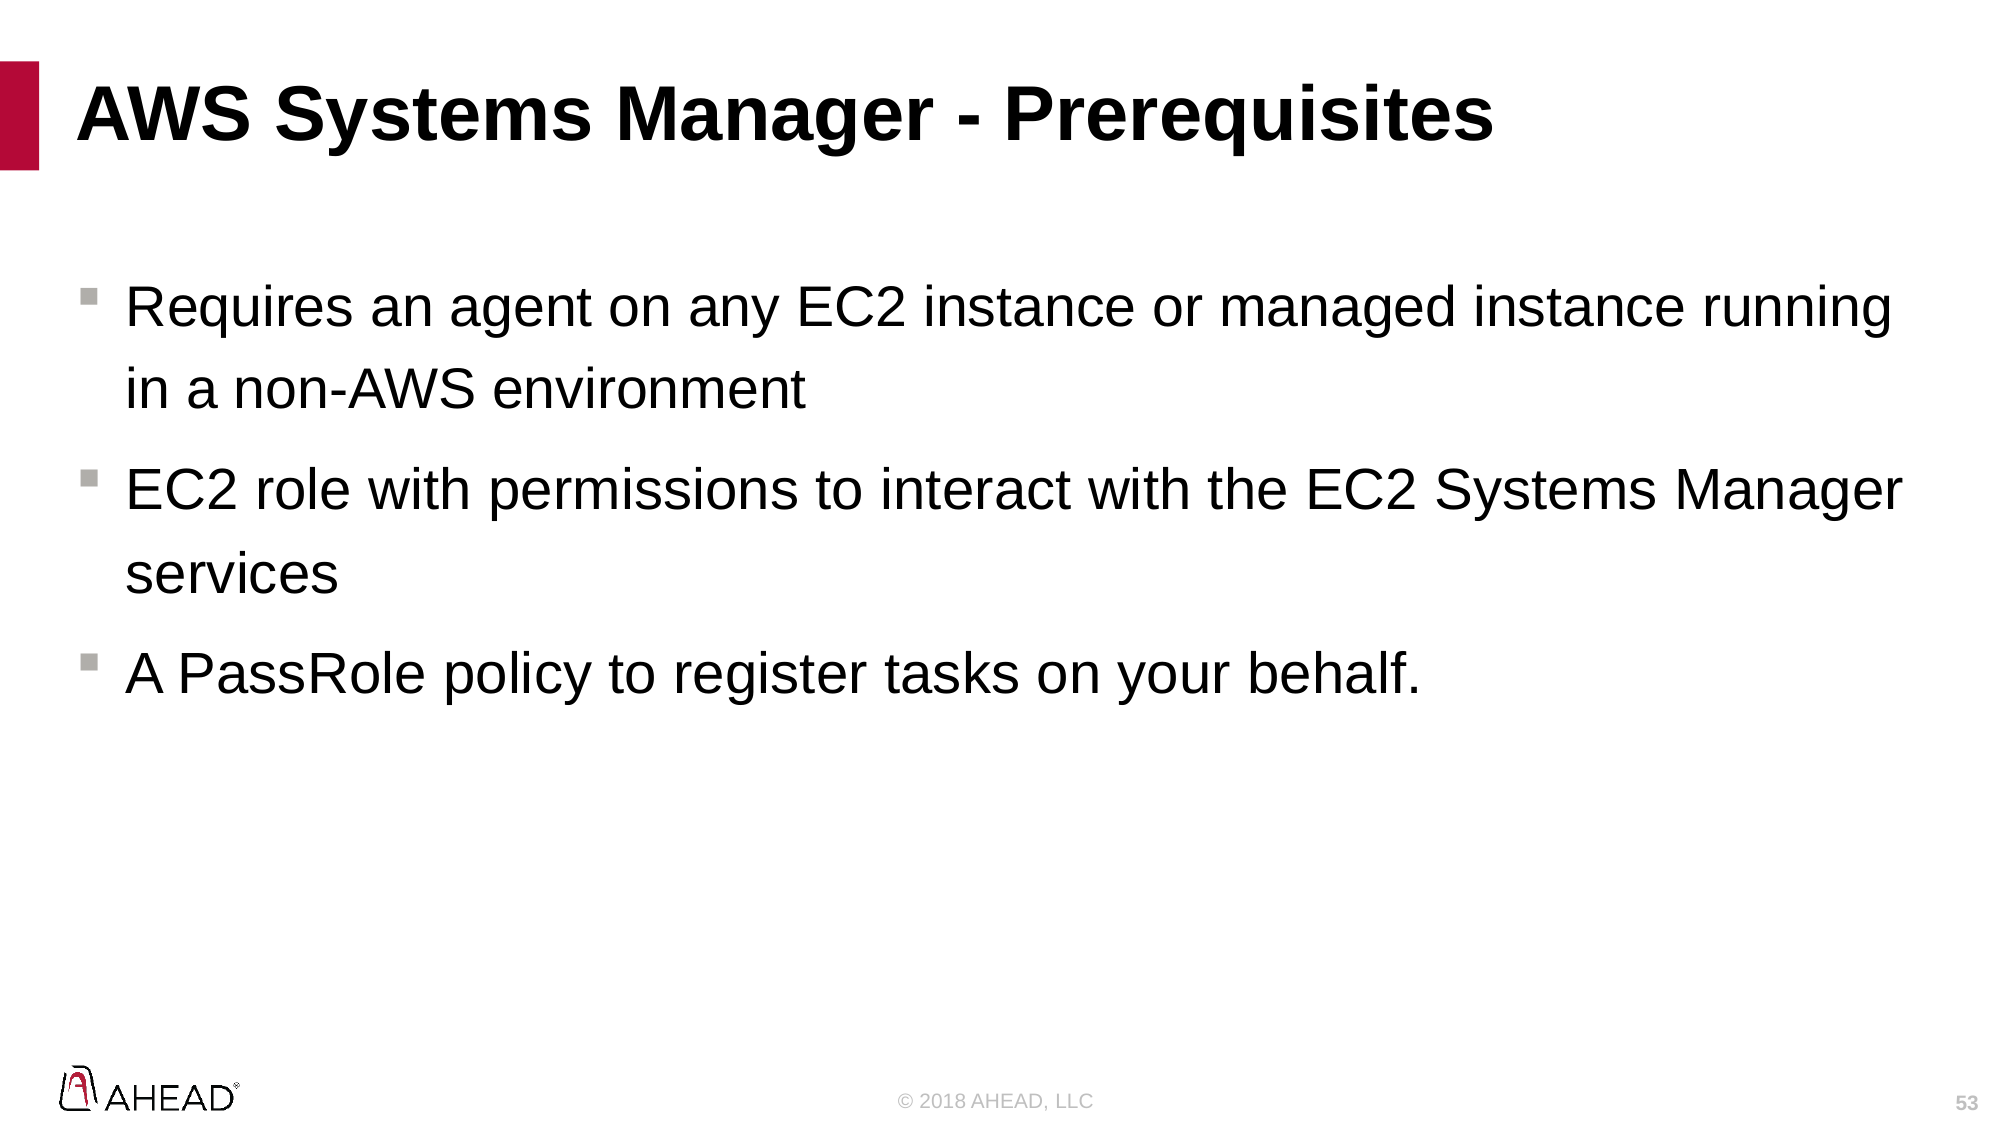

# AWS Systems Manager - Prerequisites
Requires an agent on any EC2 instance or managed instance running in a non-AWS environment
EC2 role with permissions to interact with the EC2 Systems Manager services
A PassRole policy to register tasks on your behalf.